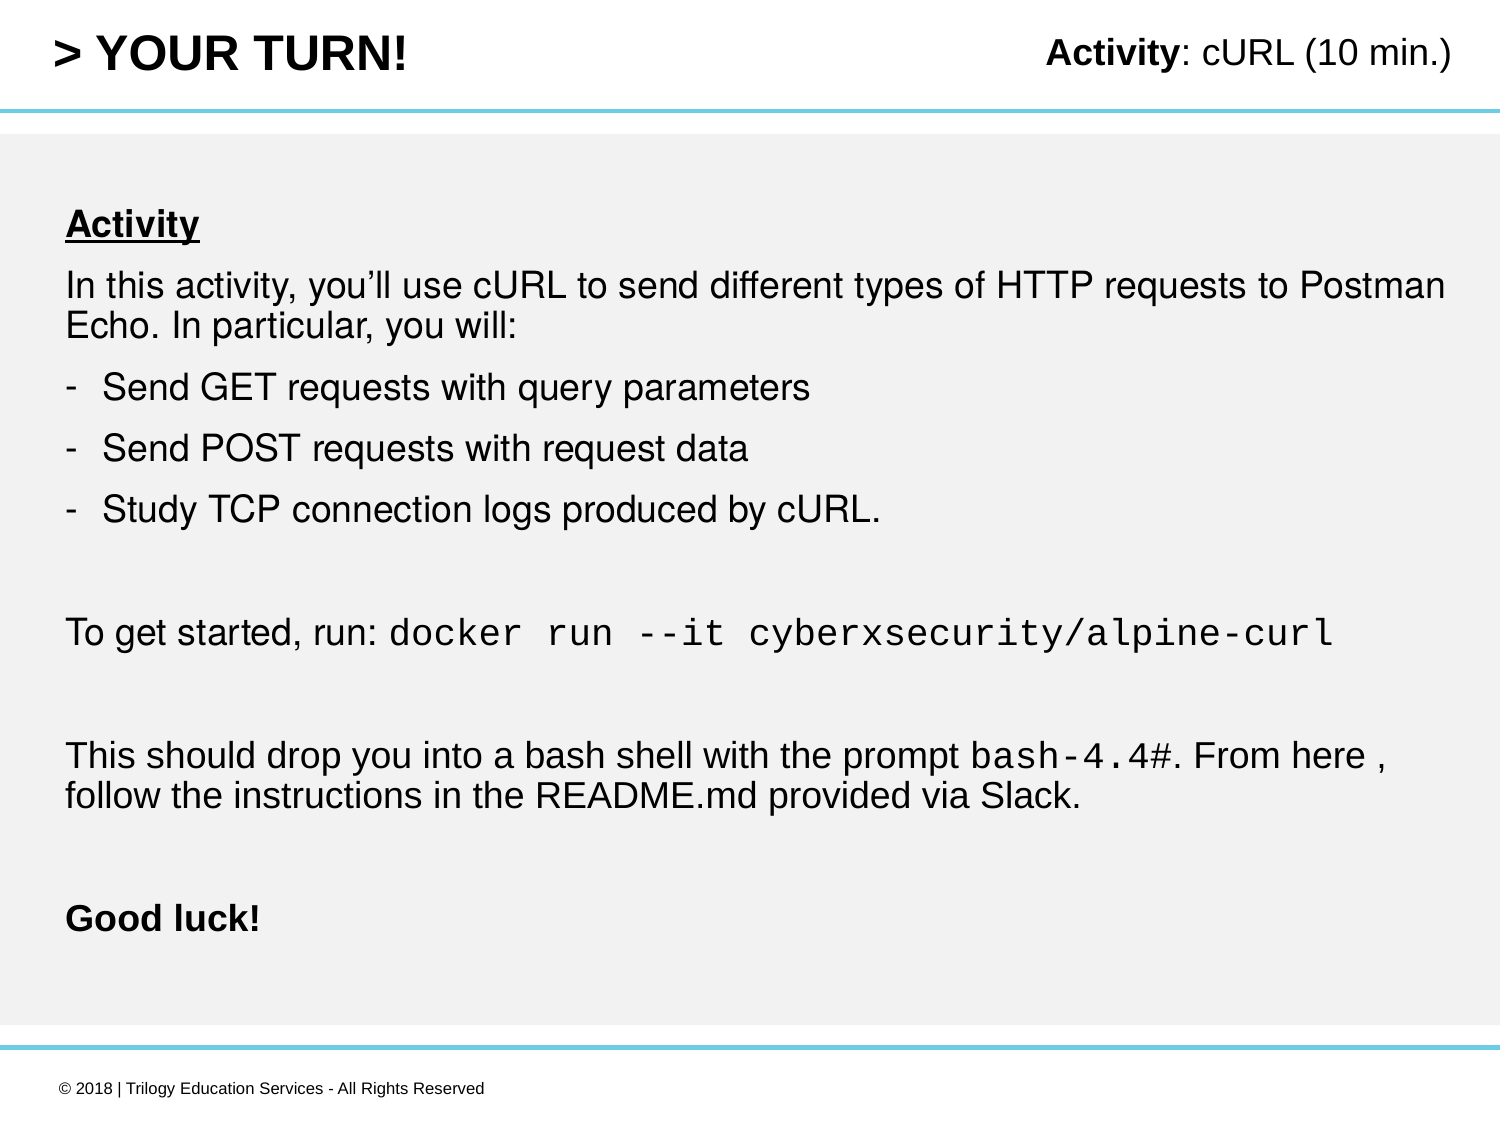

Activity: cURL (10 min.)
Activity
In this activity, you’ll use cURL to send different types of HTTP requests to Postman Echo. In particular, you will:
Send GET requests with query parameters
Send POST requests with request data
Study TCP connection logs produced by cURL.

To get started, run: docker run --it cyberxsecurity/alpine-curl

This should drop you into a bash shell with the prompt bash-4.4#. From here , follow the instructions in the README.md provided via Slack.

Good luck!